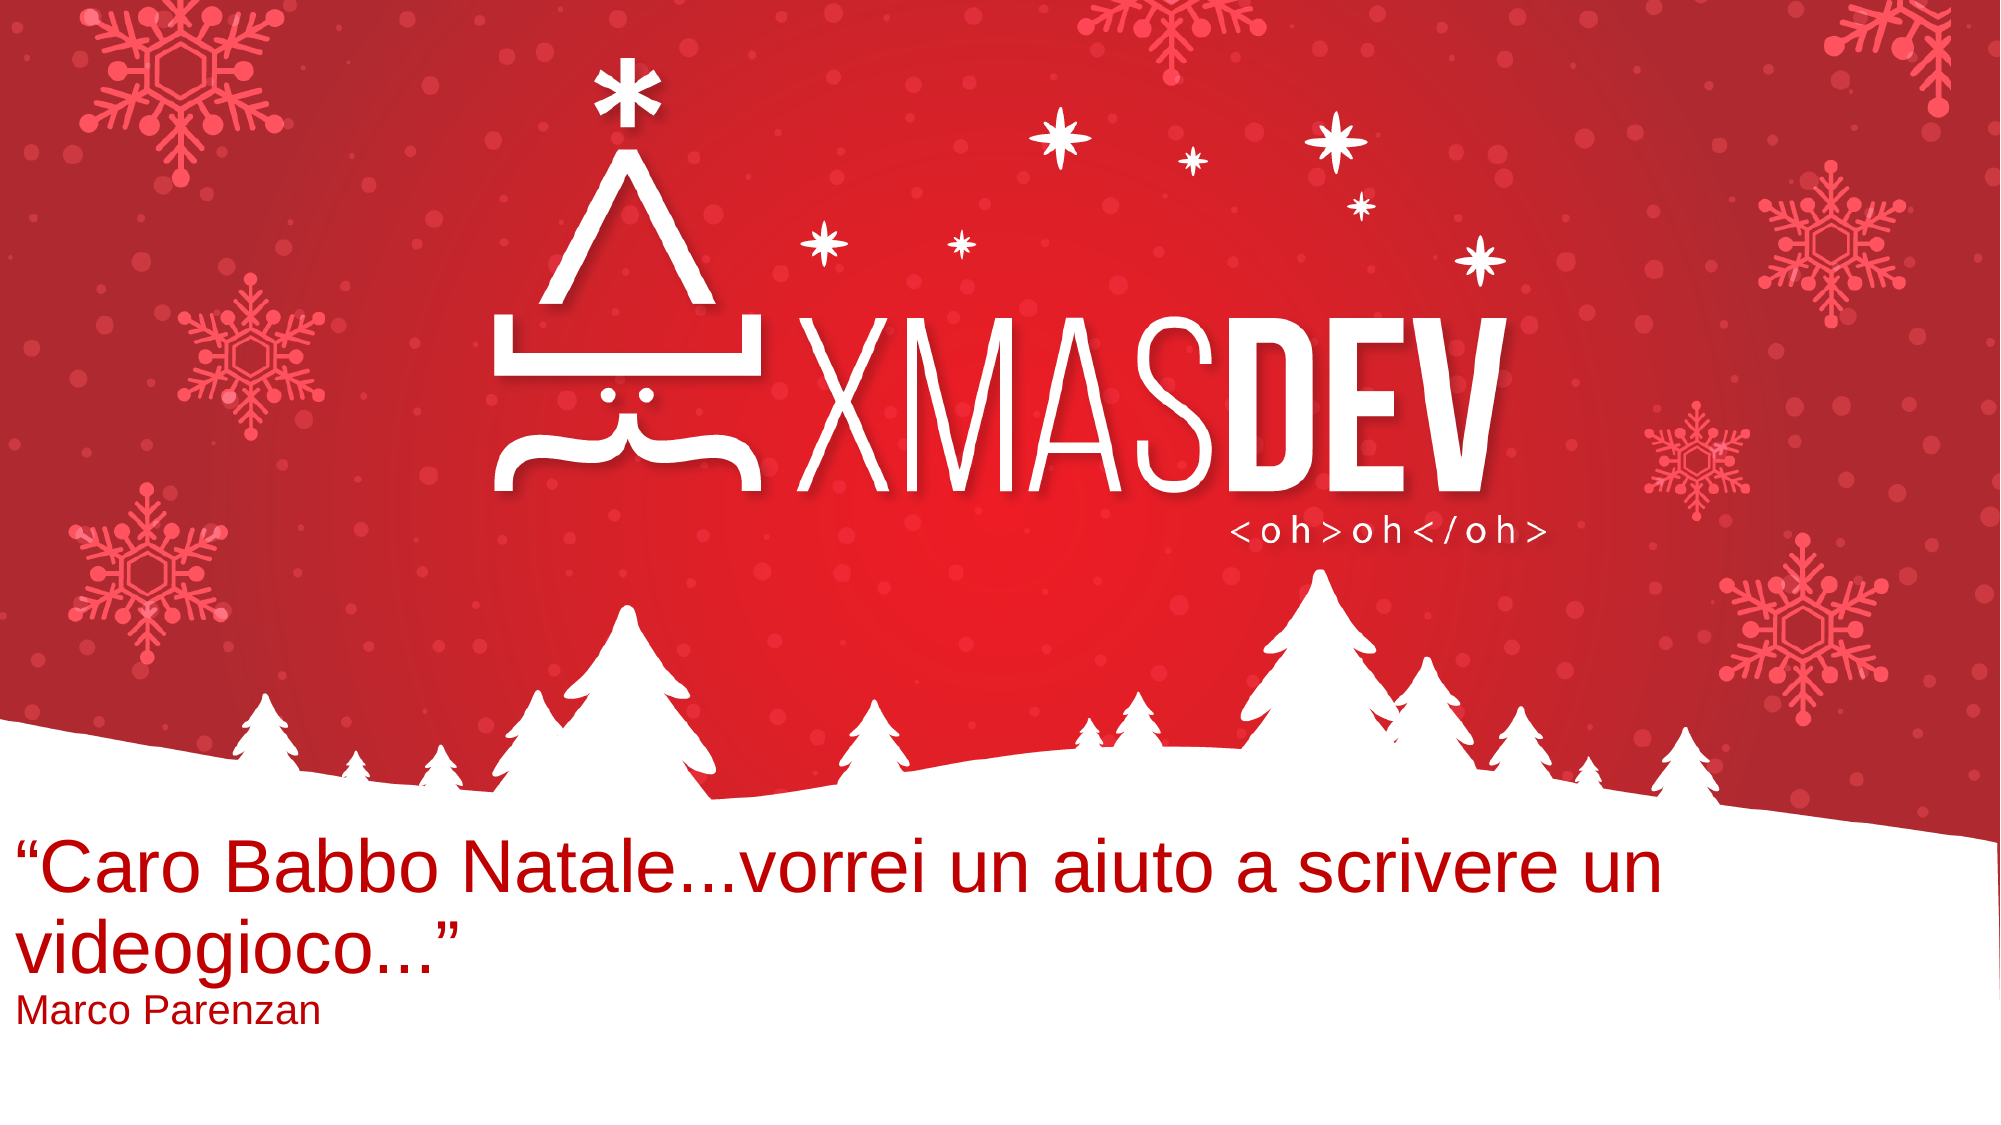

# “Caro Babbo Natale...vorrei un aiuto a scrivere un videogioco...”
Marco Parenzan